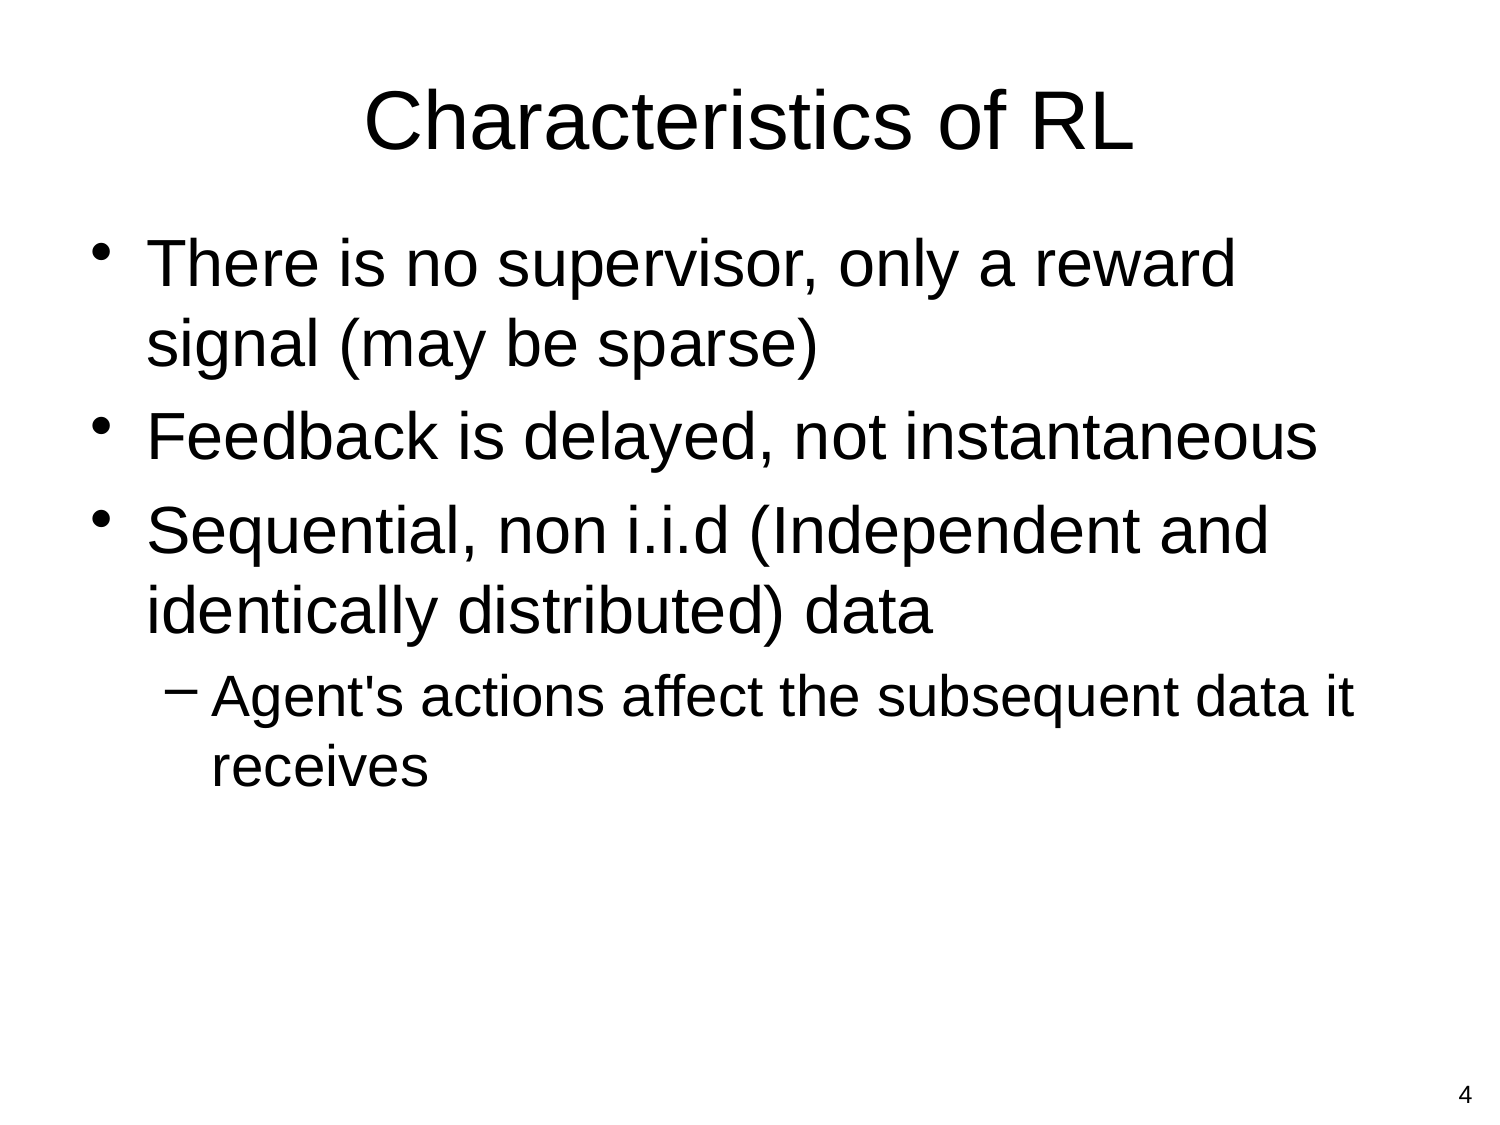

# Characteristics of RL
There is no supervisor, only a reward signal (may be sparse)
Feedback is delayed, not instantaneous
Sequential, non i.i.d (Independent and identically distributed) data
Agent's actions affect the subsequent data it receives
4